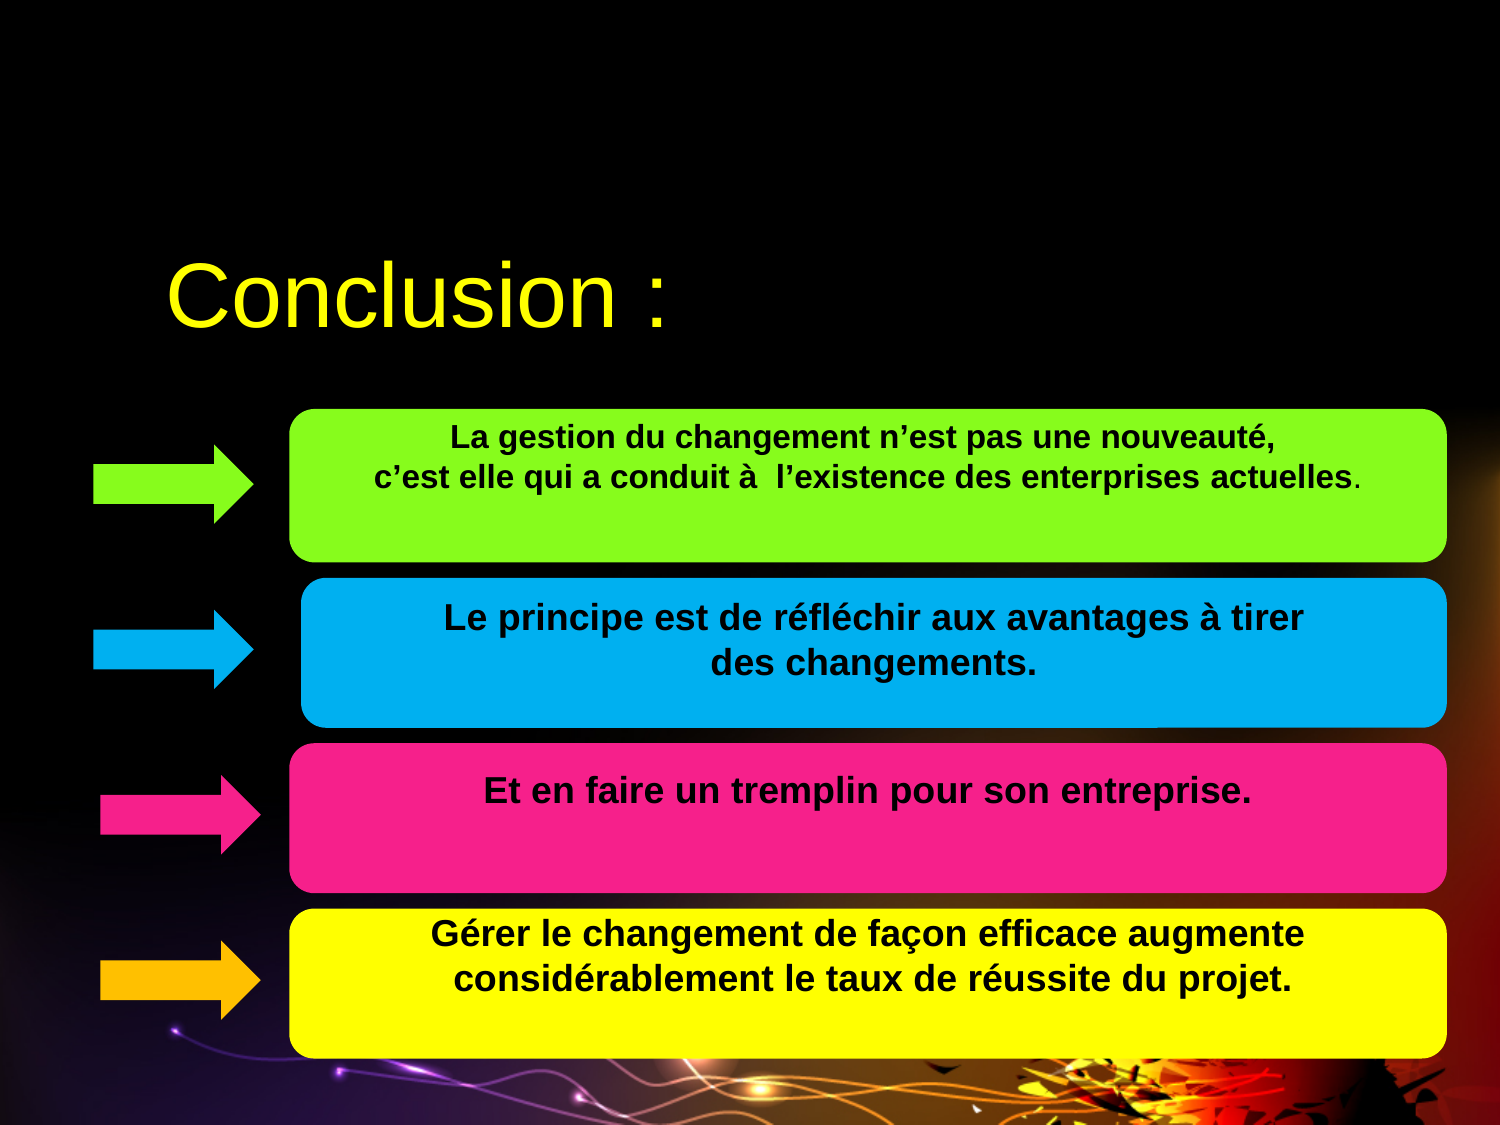

# Conclusion :
La gestion du changement n’est pas une nouveauté,
c’est elle qui a conduit à  l’existence des enterprises actuelles.

Le principe est de réfléchir aux avantages à tirer
 des changements.

Et en faire un tremplin pour son entreprise.

Gérer le changement de façon efficace augmente
 considérablement le taux de réussite du projet.